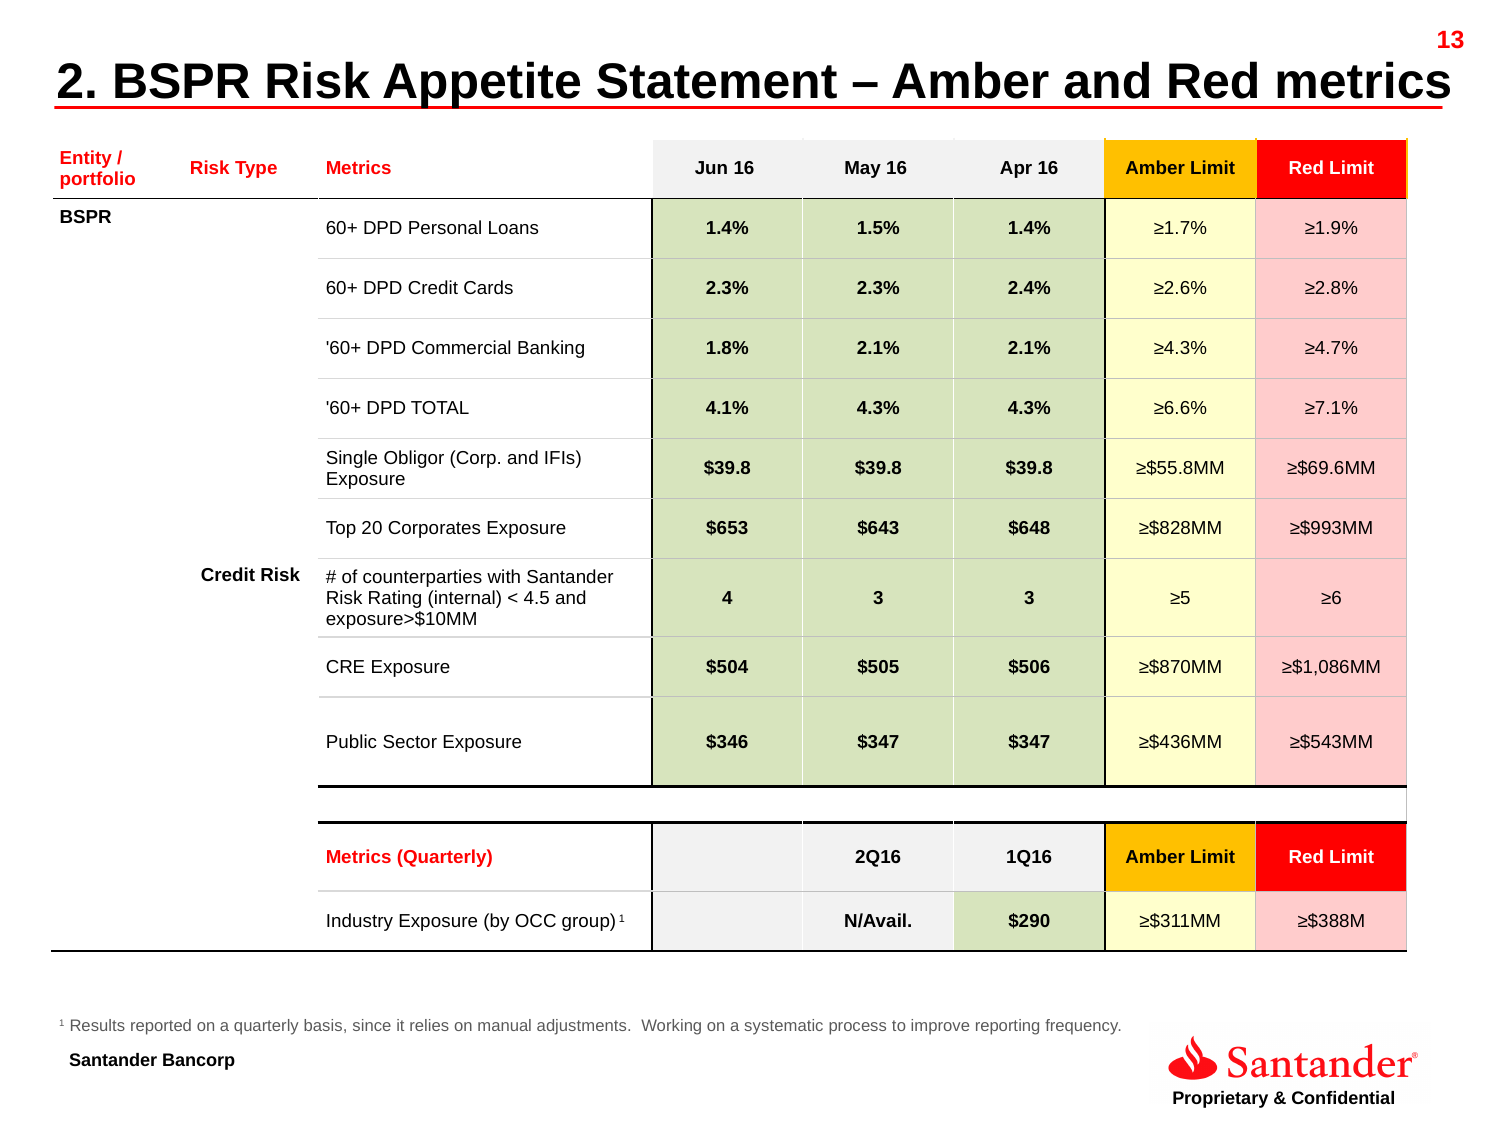

13
2. BSPR Risk Appetite Statement – Amber and Red metrics
|  |  |  |  |  |  |  |  |
| --- | --- | --- | --- | --- | --- | --- | --- |
| Entity / portfolio | Risk Type | Metrics | Jun 16 | May 16 | Apr 16 | Amber Limit | Red Limit |
| BSPR | Credit Risk | 60+ DPD Personal Loans | 1.4% | 1.5% | 1.4% | ≥1.7% | ≥1.9% |
|  |  | 60+ DPD Credit Cards | 2.3% | 2.3% | 2.4% | ≥2.6% | ≥2.8% |
|  |  | '60+ DPD Commercial Banking | 1.8% | 2.1% | 2.1% | ≥4.3% | ≥4.7% |
|  |  | '60+ DPD TOTAL | 4.1% | 4.3% | 4.3% | ≥6.6% | ≥7.1% |
|  |  | Single Obligor (Corp. and IFIs) Exposure | $39.8 | $39.8 | $39.8 | ≥$55.8MM | ≥$69.6MM |
|  |  | Top 20 Corporates Exposure | $653 | $643 | $648 | ≥$828MM | ≥$993MM |
|  |  | # of counterparties with Santander Risk Rating (internal) < 4.5 and exposure>$10MM | 4 | 3 | 3 | ≥5 | ≥6 |
|  |  | CRE Exposure | $504 | $505 | $506 | ≥$870MM | ≥$1,086MM |
|  |  | Public Sector Exposure | $346 | $347 | $347 | ≥$436MM | ≥$543MM |
|  |  |  |  |  |  |  |  |
|  |  |  |  |  |  |  |  |
|  |  | Metrics (Quarterly) |  | 2Q16 | 1Q16 | Amber Limit | Red Limit |
|  |  | Industry Exposure (by OCC group) 1 |  | N/Avail. | $290 | ≥$311MM | ≥$388M |
1 Results reported on a quarterly basis, since it relies on manual adjustments.  Working on a systematic process to improve reporting frequency.